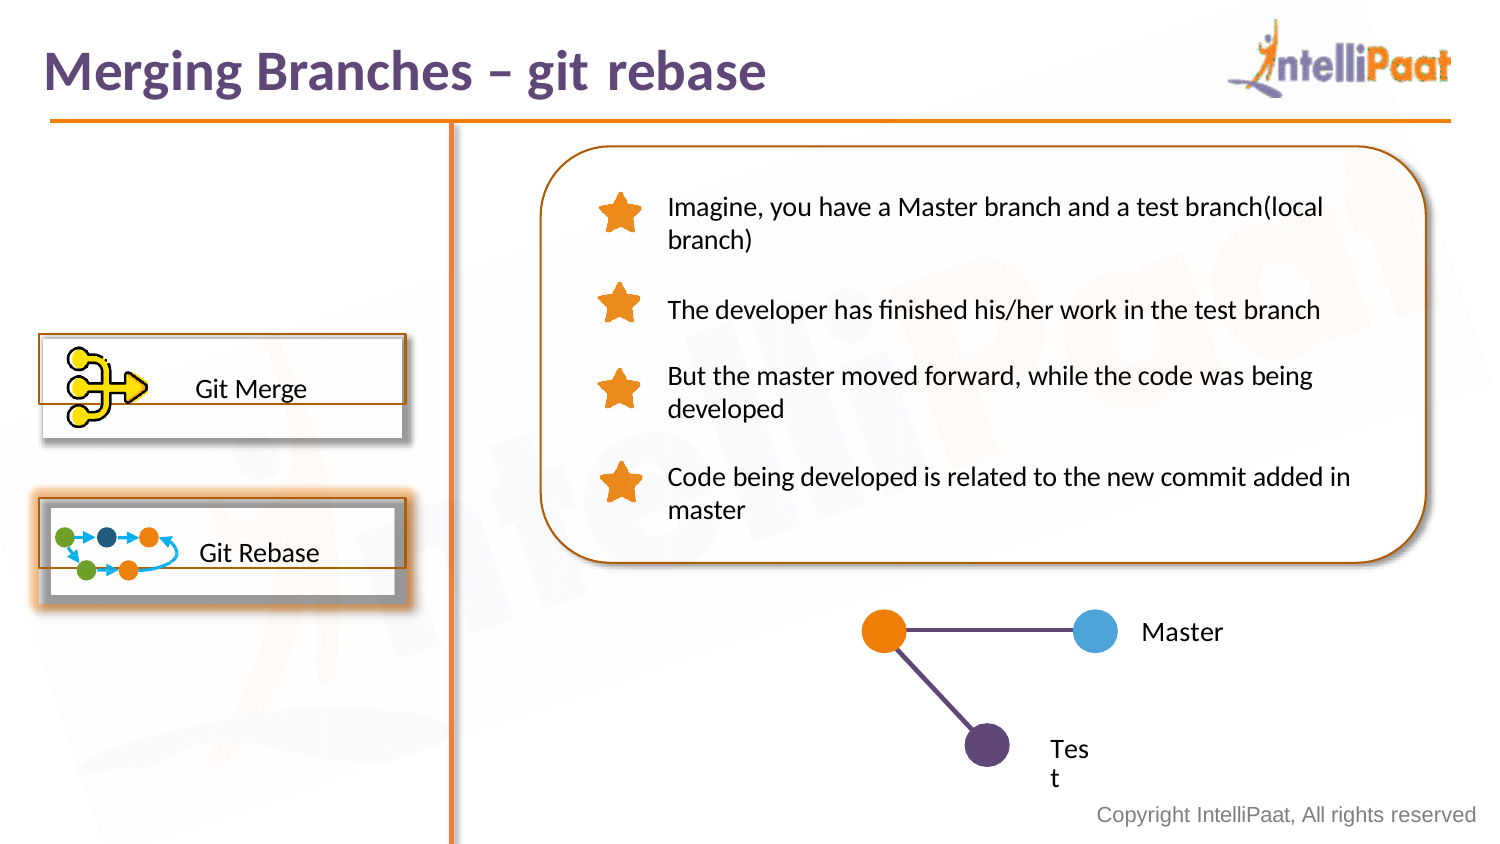

# Merging Branches – git rebase

Imagine, you have a Master branch and a test branch(local  branch)

The developer has finished his/her work in the test branch

Git Merge

But the master moved forward, while the code was being  developed

Code being developed is related to the new commit added in
master

Git Rebase

Master

Test
Copyright IntelliPaat, All rights reserved